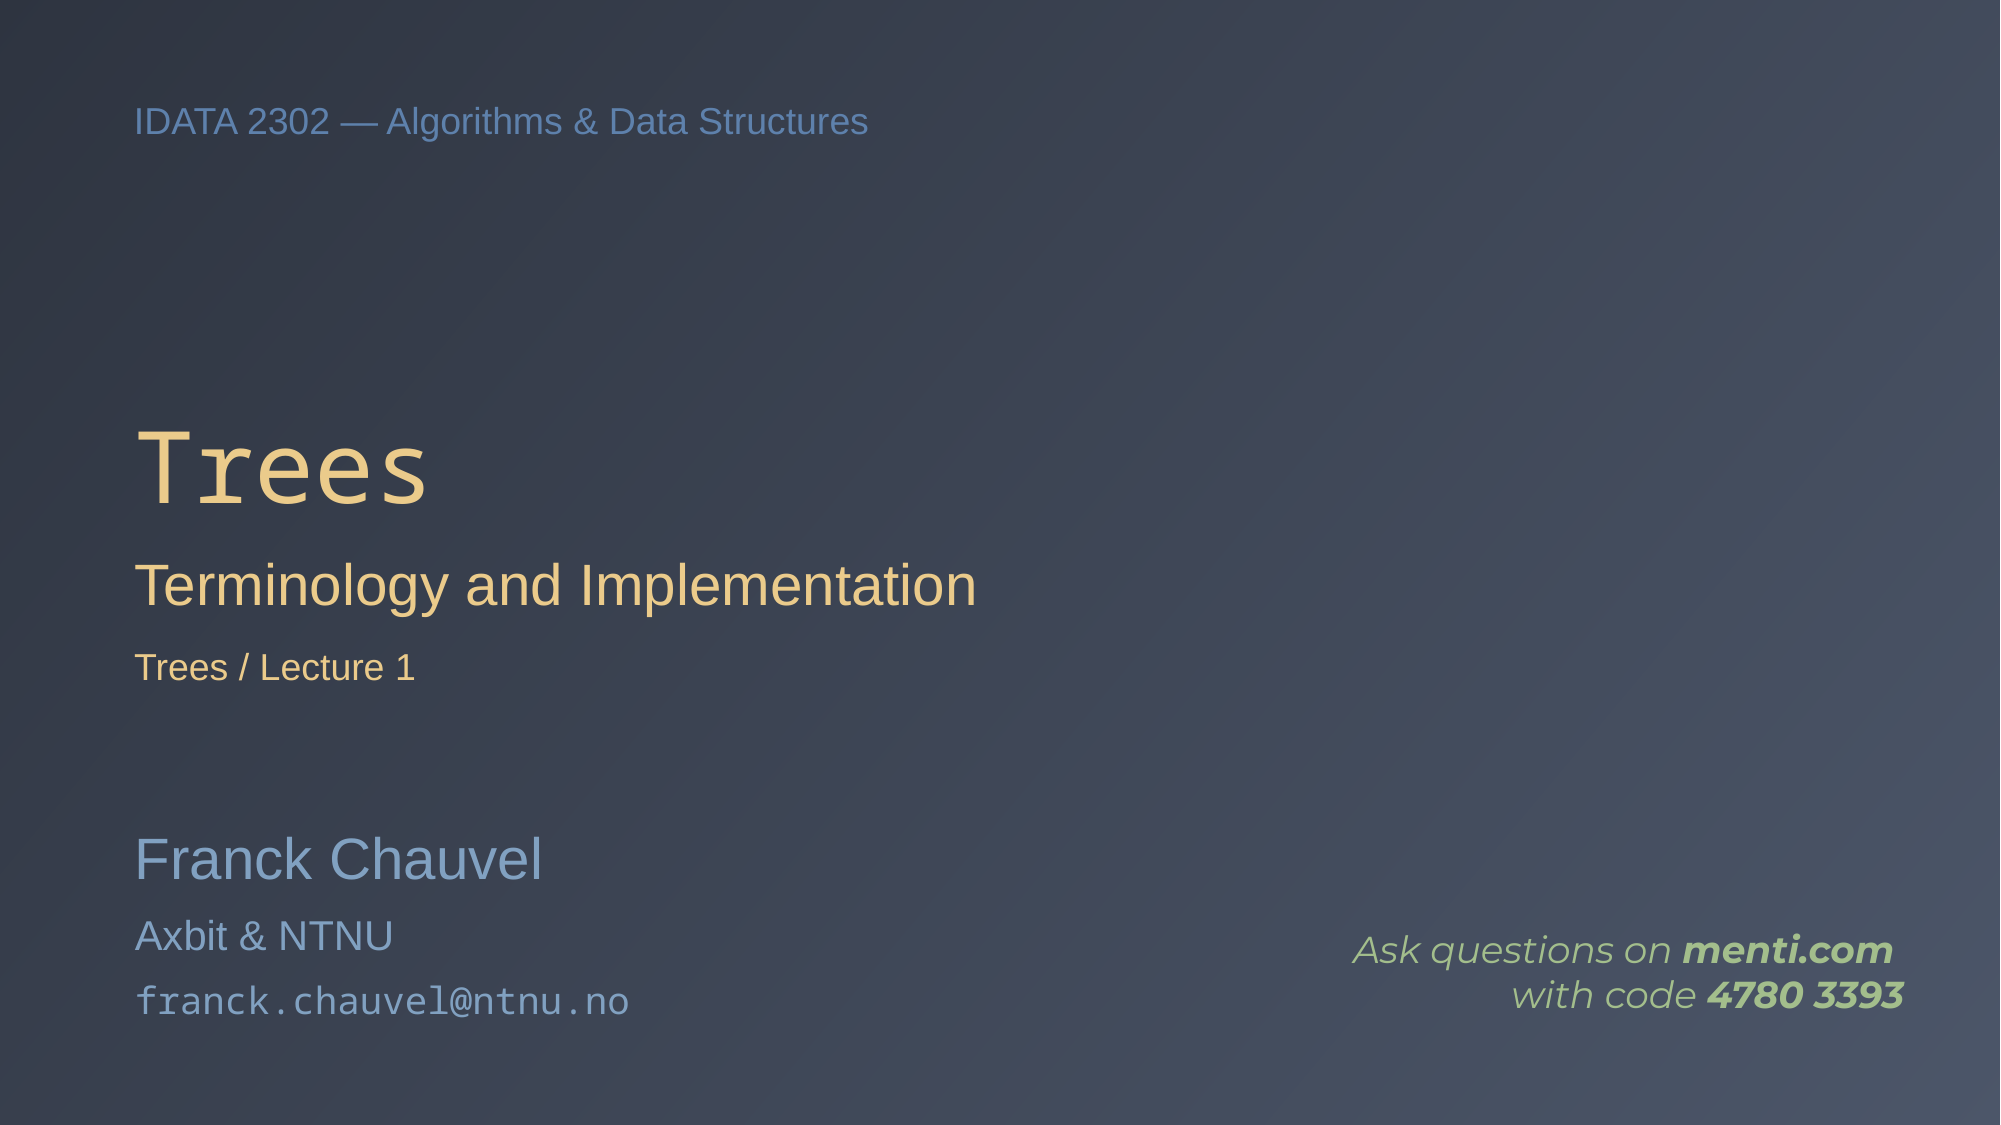

# Trees
Terminology and Implementation
Trees / Lecture 1
Franck Chauvel
Axbit & NTNU
Ask questions on menti.com
with code 4780 3393
franck.chauvel@ntnu.no